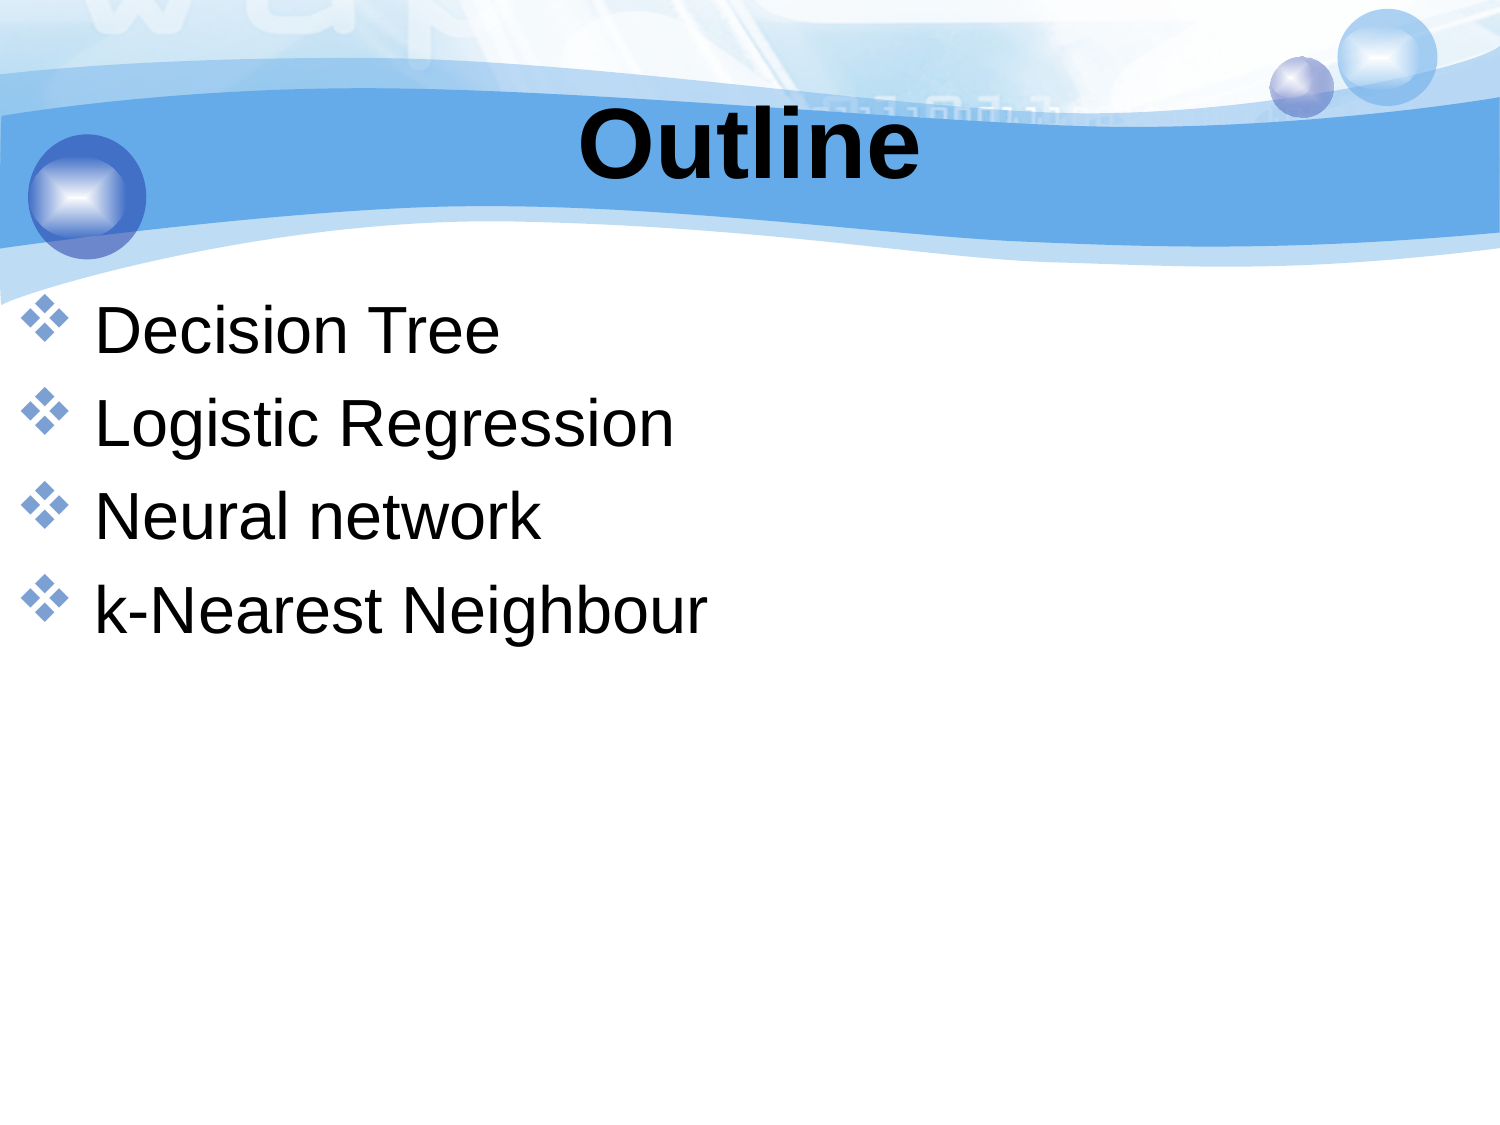

# Outline
 Decision Tree
 Logistic Regression
 Neural network
 k-Nearest Neighbour